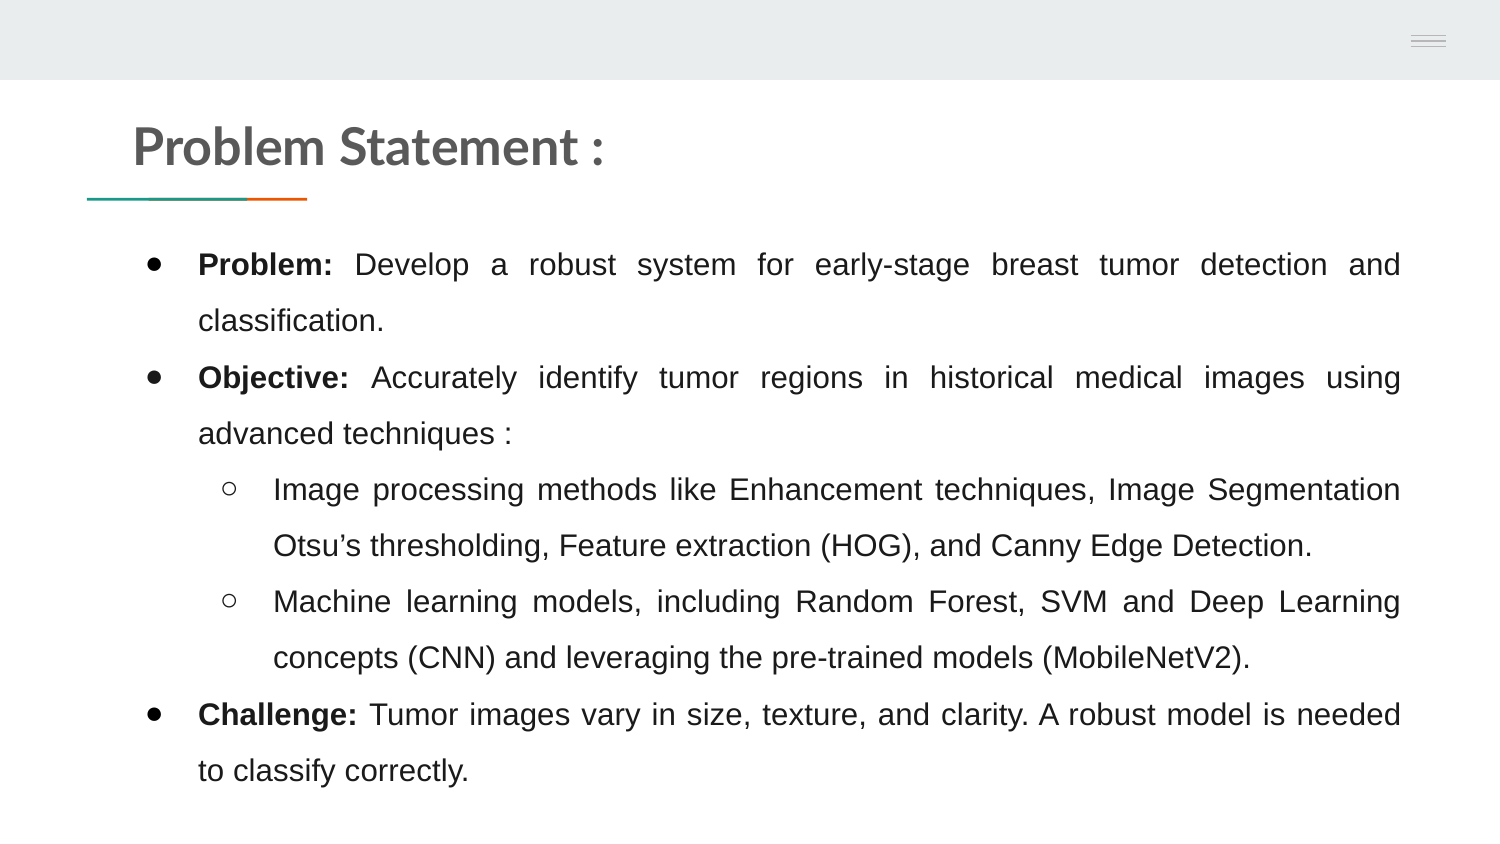

Problem Statement :
Problem: Develop a robust system for early-stage breast tumor detection and classification.
Objective: Accurately identify tumor regions in historical medical images using advanced techniques :
Image processing methods like Enhancement techniques, Image Segmentation Otsu’s thresholding, Feature extraction (HOG), and Canny Edge Detection.
Machine learning models, including Random Forest, SVM and Deep Learning concepts (CNN) and leveraging the pre-trained models (MobileNetV2).
Challenge: Tumor images vary in size, texture, and clarity. A robust model is needed to classify correctly.